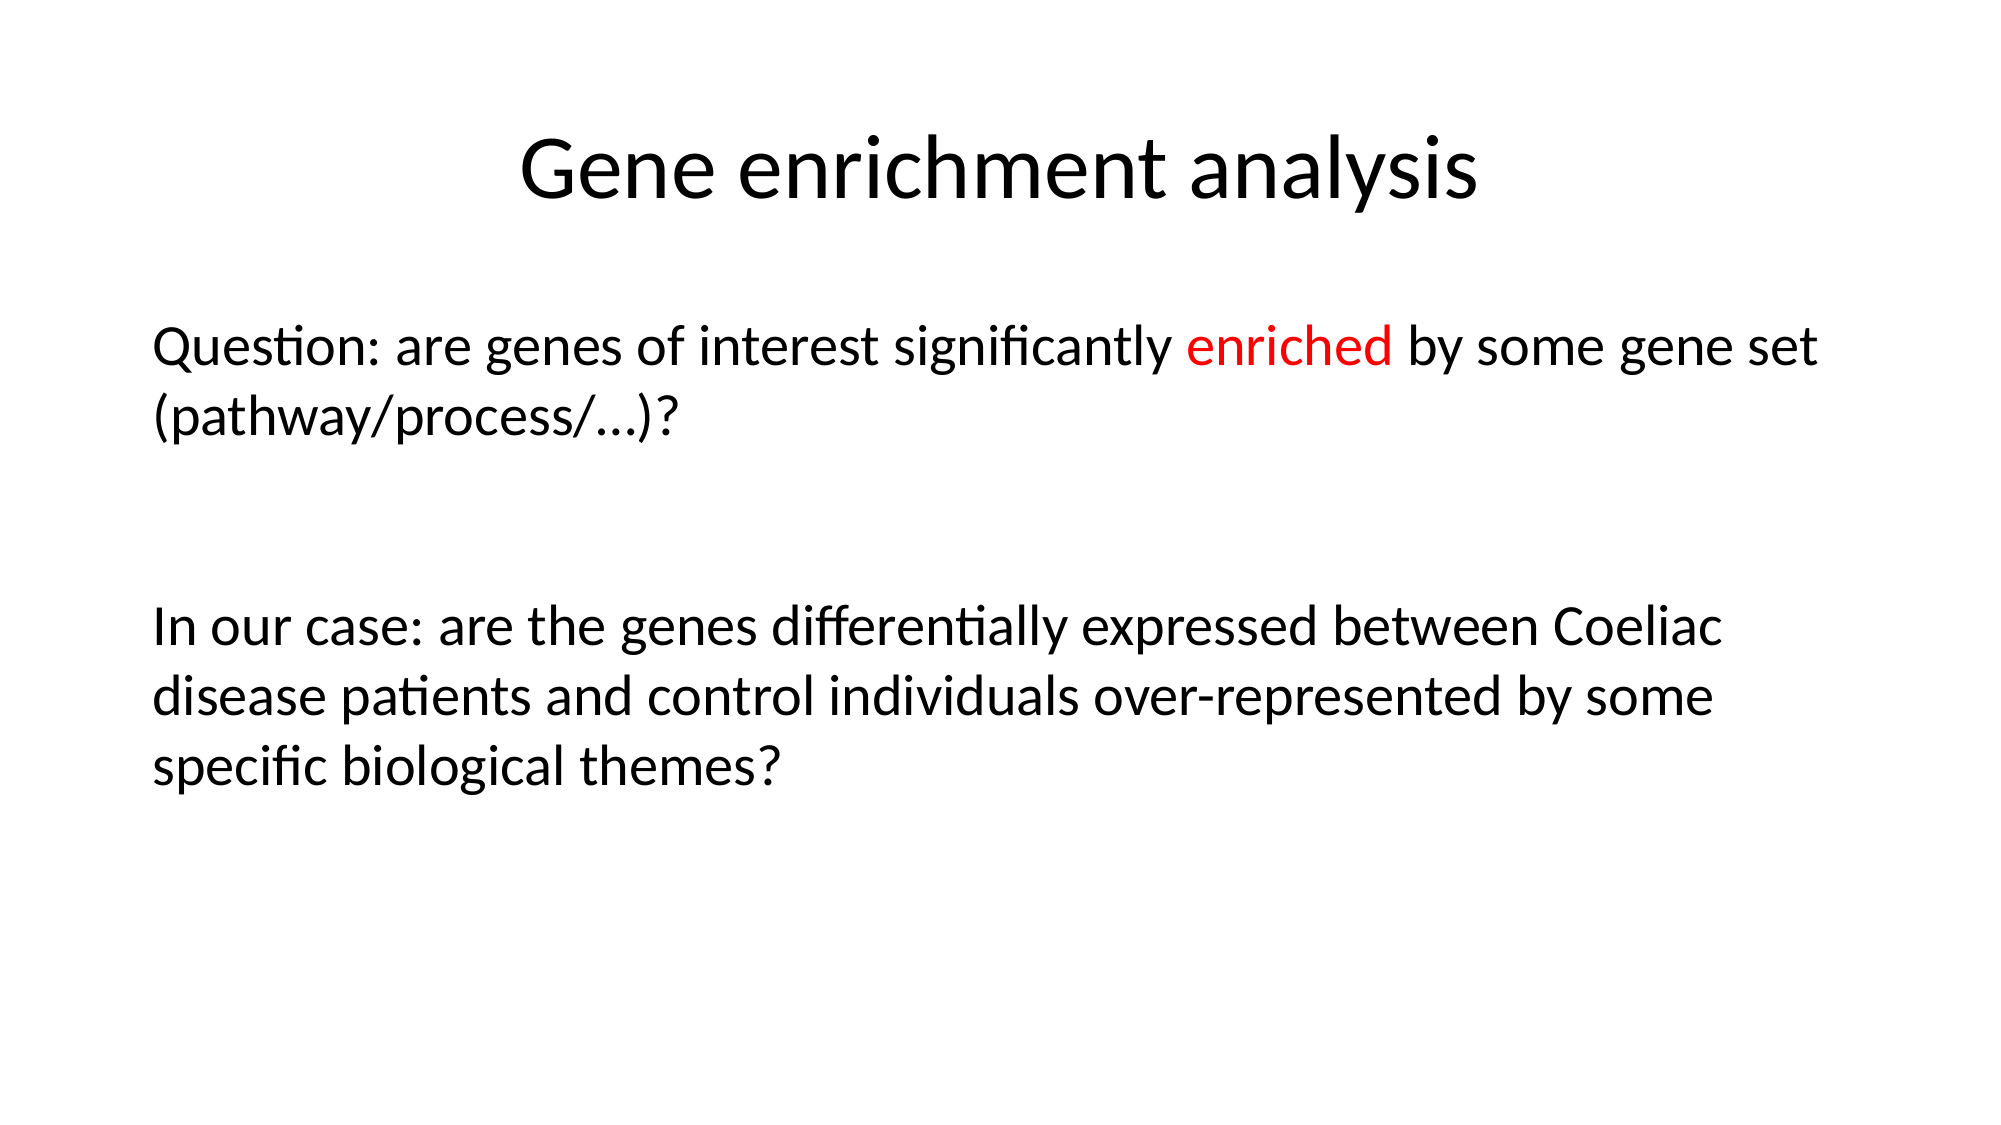

# Gene enrichment analysis
Question: are genes of interest significantly enriched by some gene set (pathway/process/…)?

In our case: are the genes differentially expressed between Coeliac disease patients and control individuals over-represented by some specific biological themes?